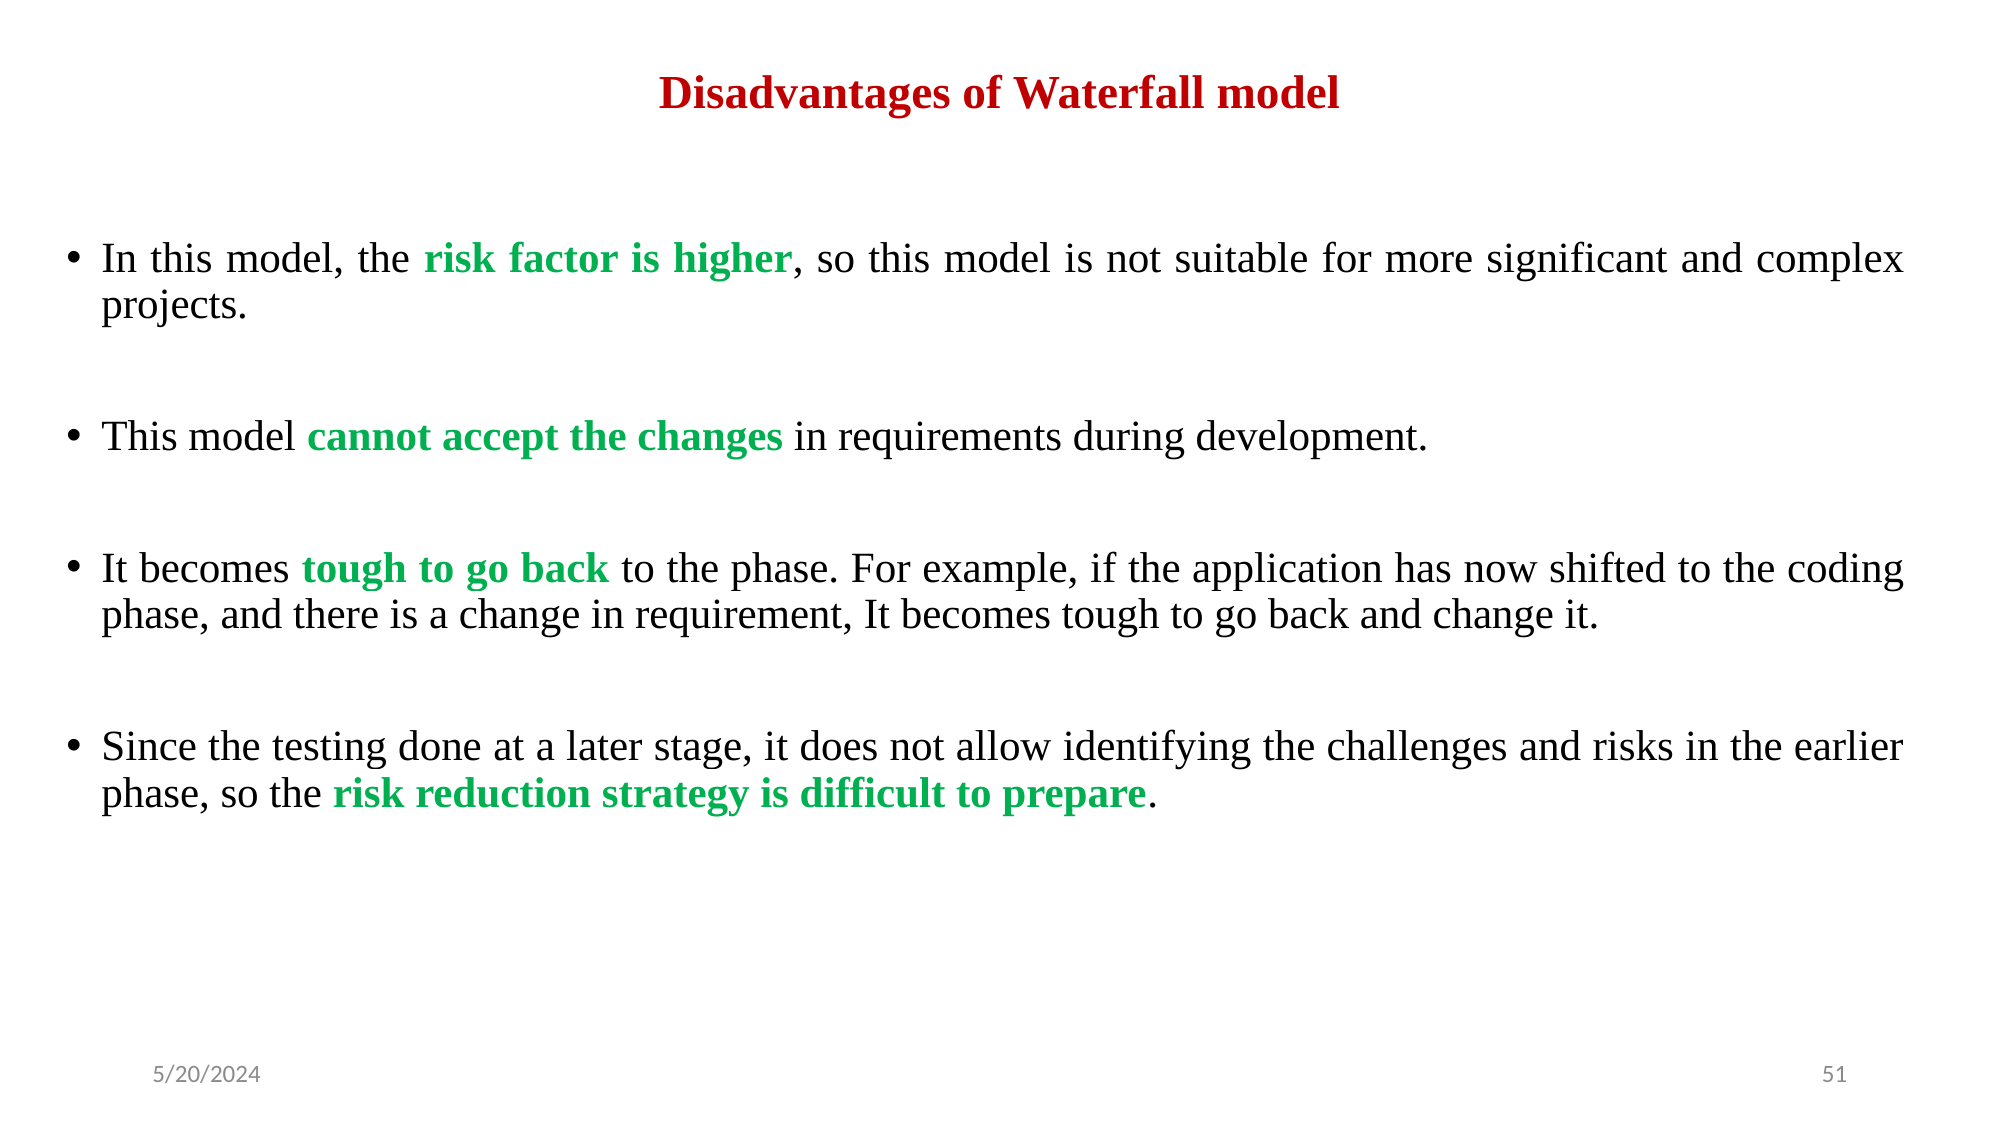

# Disadvantages of Waterfall model
In this model, the risk factor is higher, so this model is not suitable for more significant and complex projects.

This model cannot accept the changes in requirements during development.

It becomes tough to go back to the phase. For example, if the application has now shifted to the coding phase, and there is a change in requirement, It becomes tough to go back and change it.

Since the testing done at a later stage, it does not allow identifying the challenges and risks in the earlier phase, so the risk reduction strategy is difficult to prepare.

5/20/2024
51